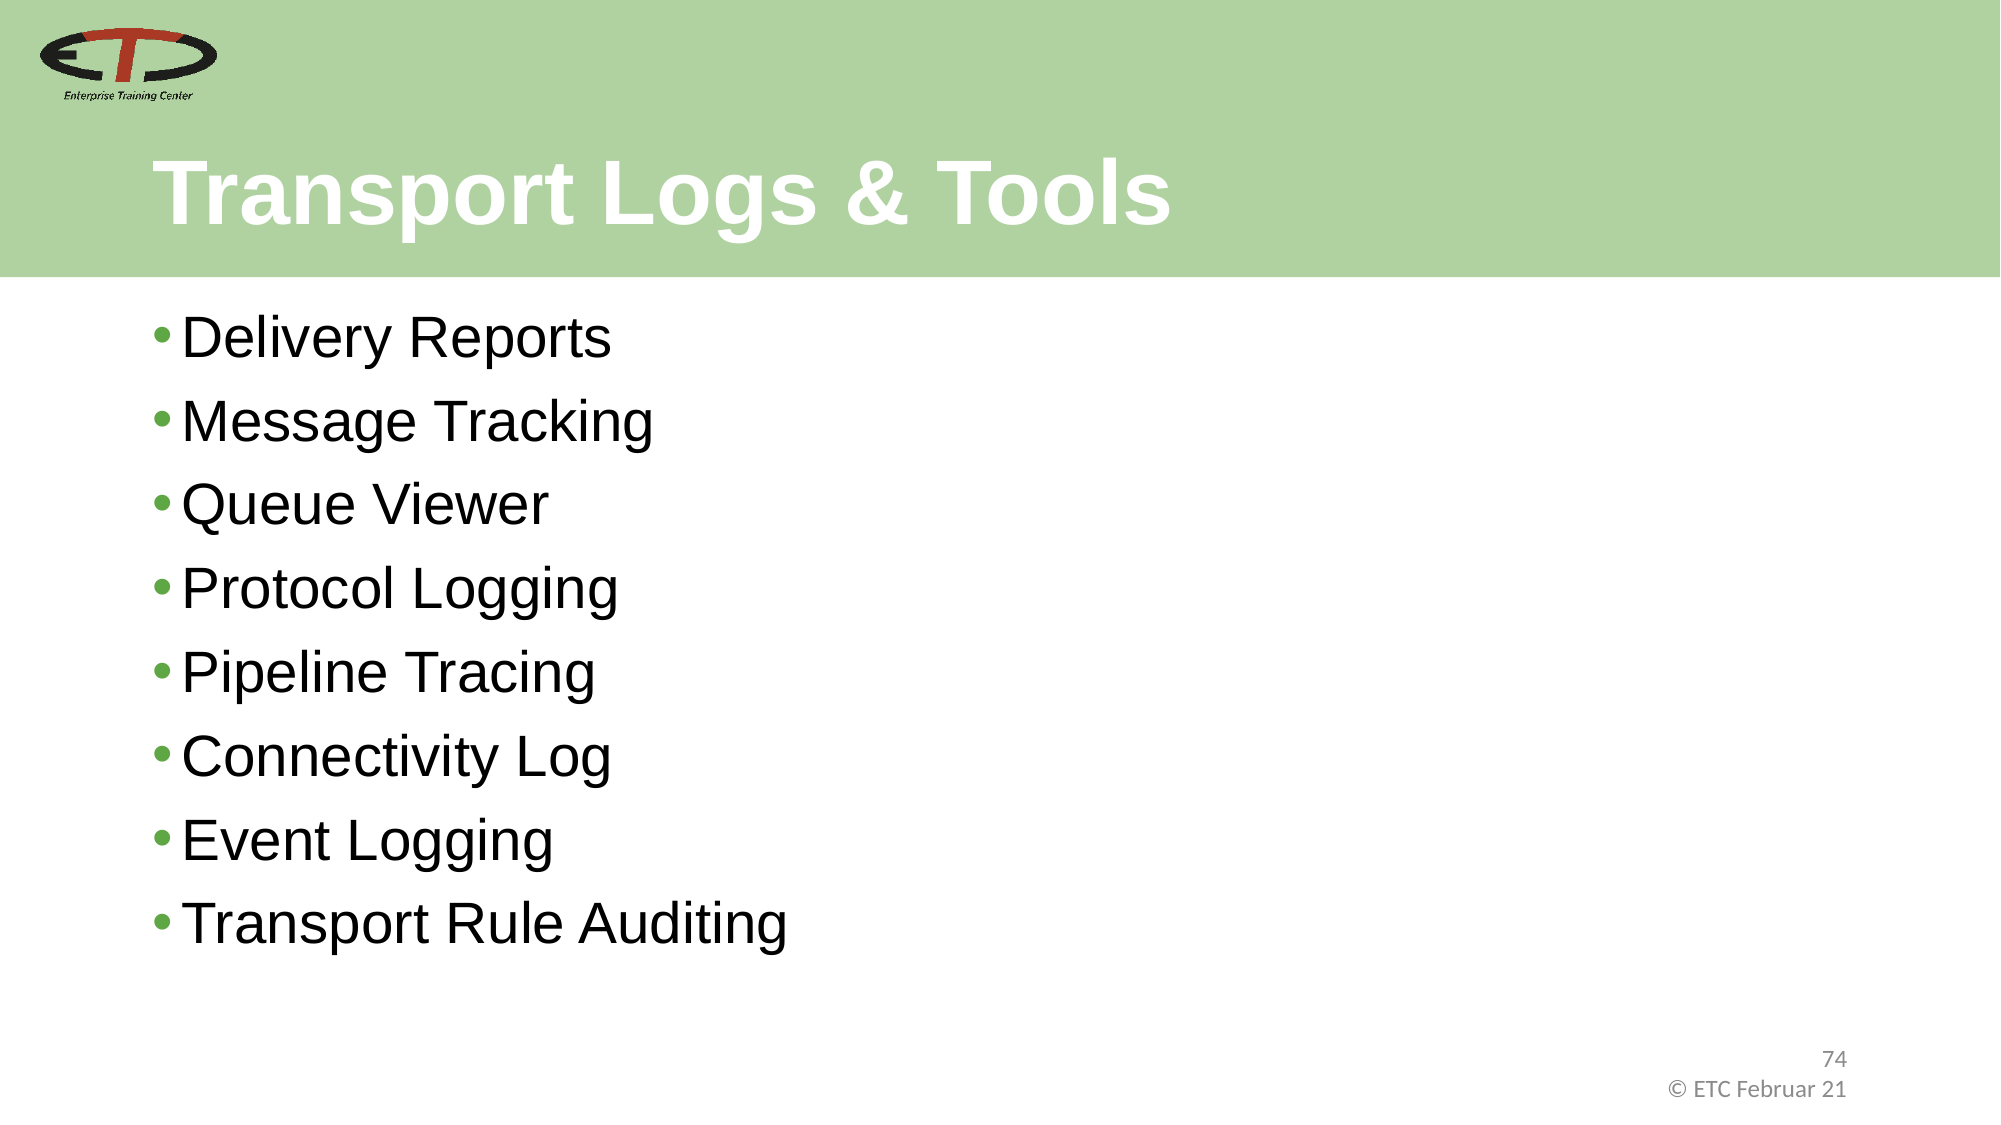

# Transport Logs & Tools
Delivery Reports
Message Tracking
Queue Viewer
Protocol Logging
Pipeline Tracing
Connectivity Log
Event Logging
Transport Rule Auditing
74
 © ETC Februar 21